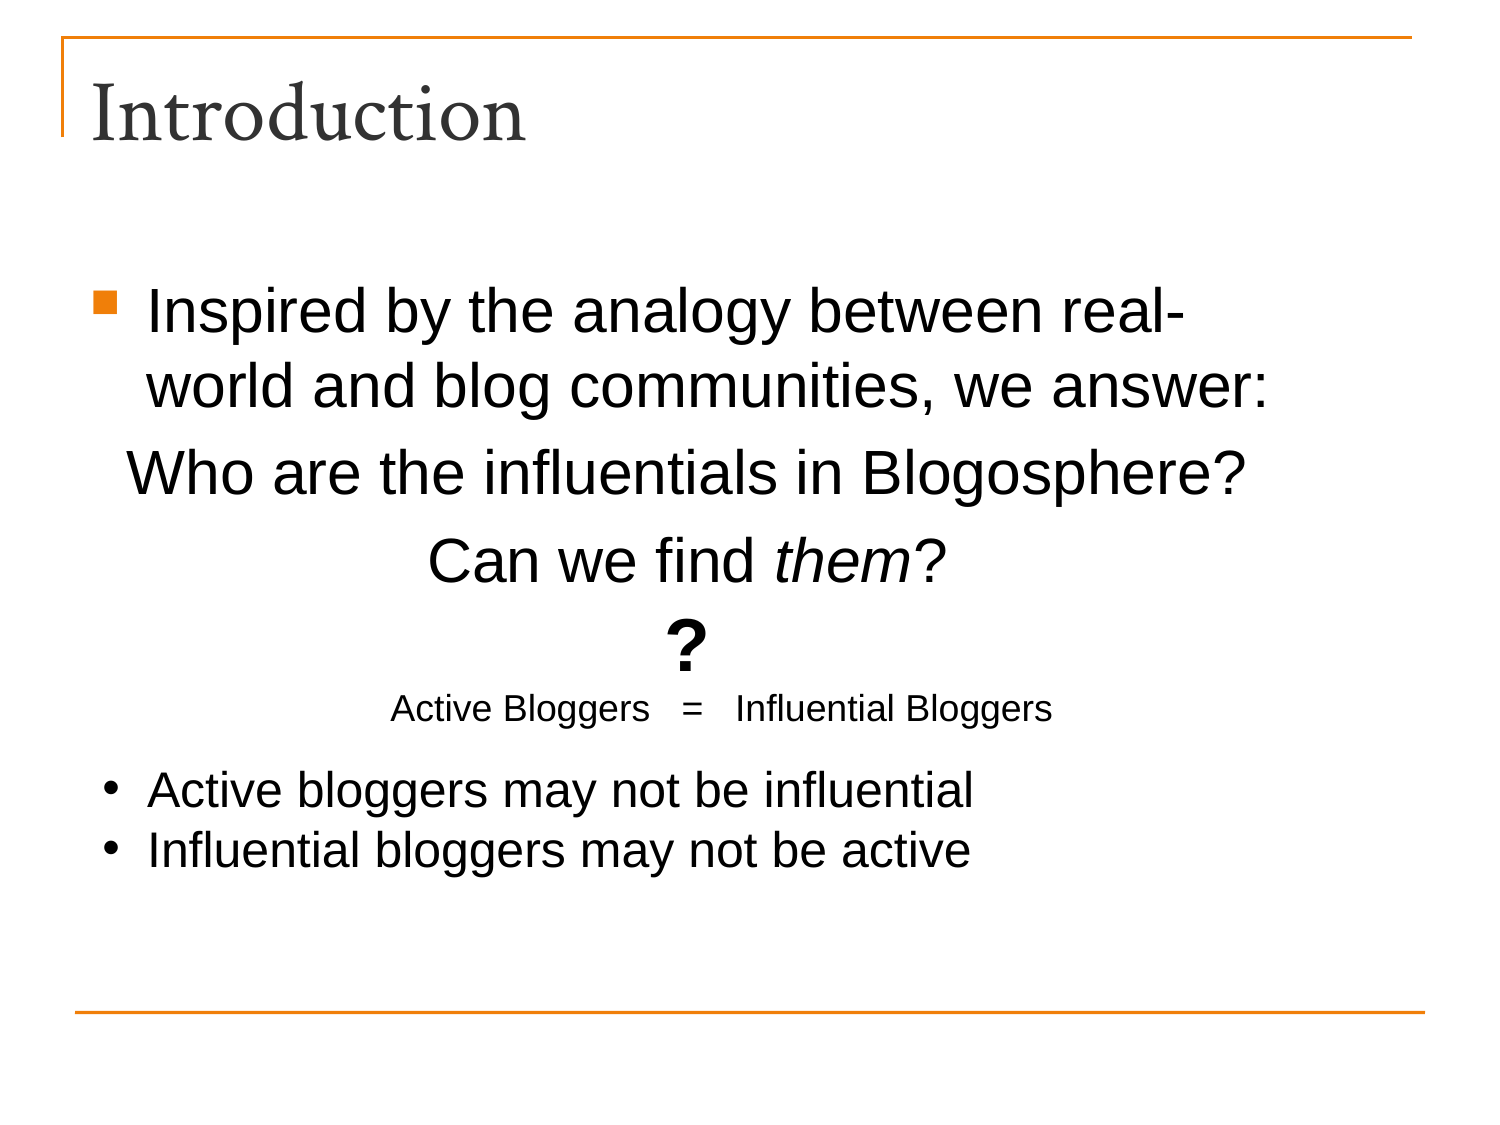

# Introduction
Inspired by the analogy between real-world and blog communities, we answer:
Who are the influentials in Blogosphere?
Can we find them?

?
Active Bloggers   =   Influential Bloggers
Active bloggers may not be influential
Influential bloggers may not be active